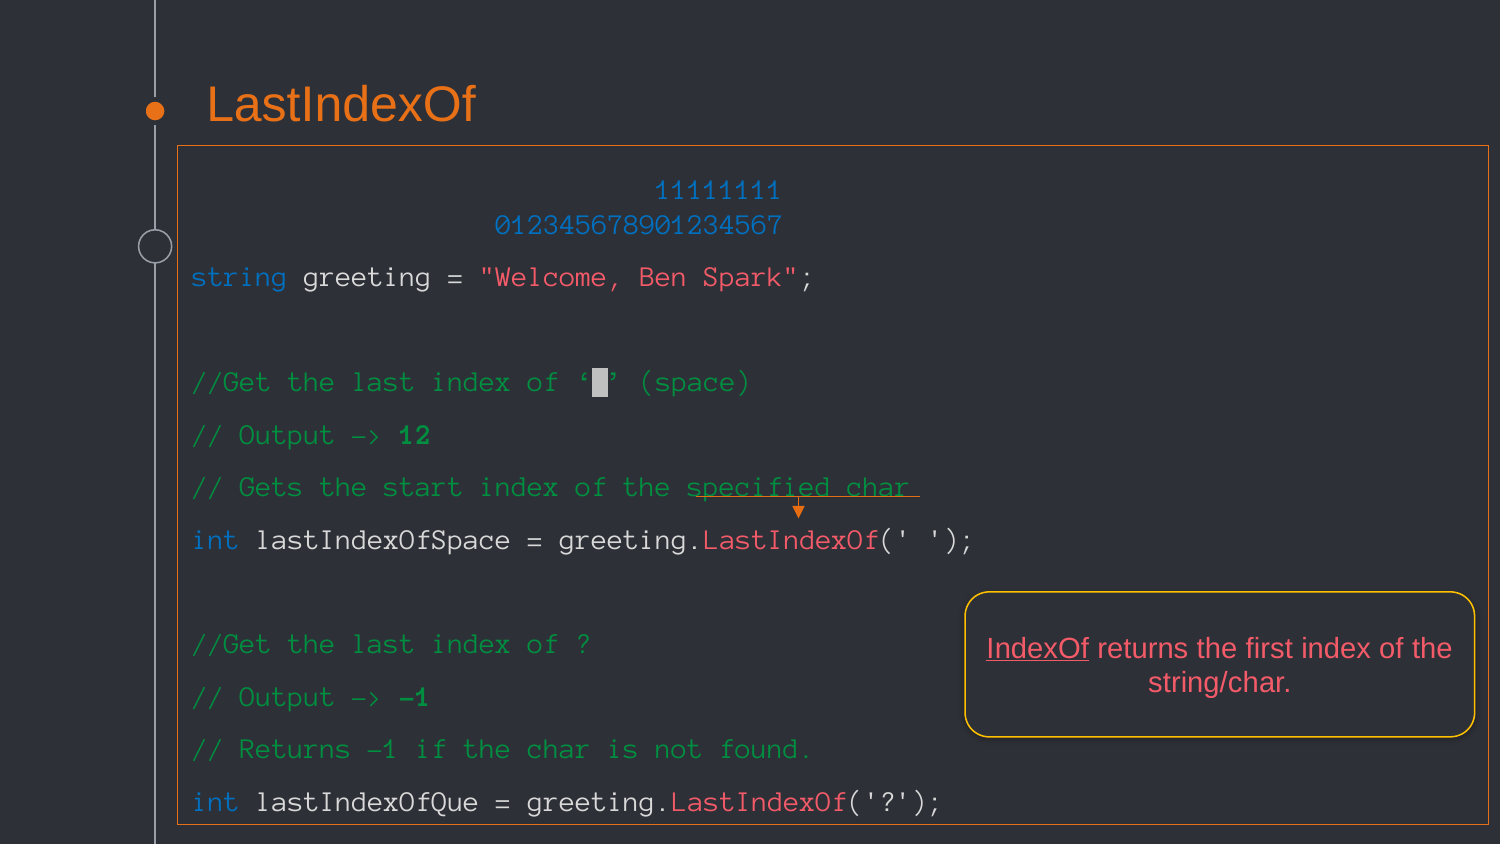

# LastIndexOf
                             11111111
                   012345678901234567
string greeting = "Welcome, Ben Spark";

//Get the last index of ‘ ’ (space)
// Output -> 12
// Gets the start index of the specified char
int lastIndexOfSpace = greeting.LastIndexOf(' ');

//Get the last index of ?
// Output -> -1
// Returns -1 if the char is not found.
int lastIndexOfQue = greeting.LastIndexOf('?');

IndexOf returns the first index of the string/char.